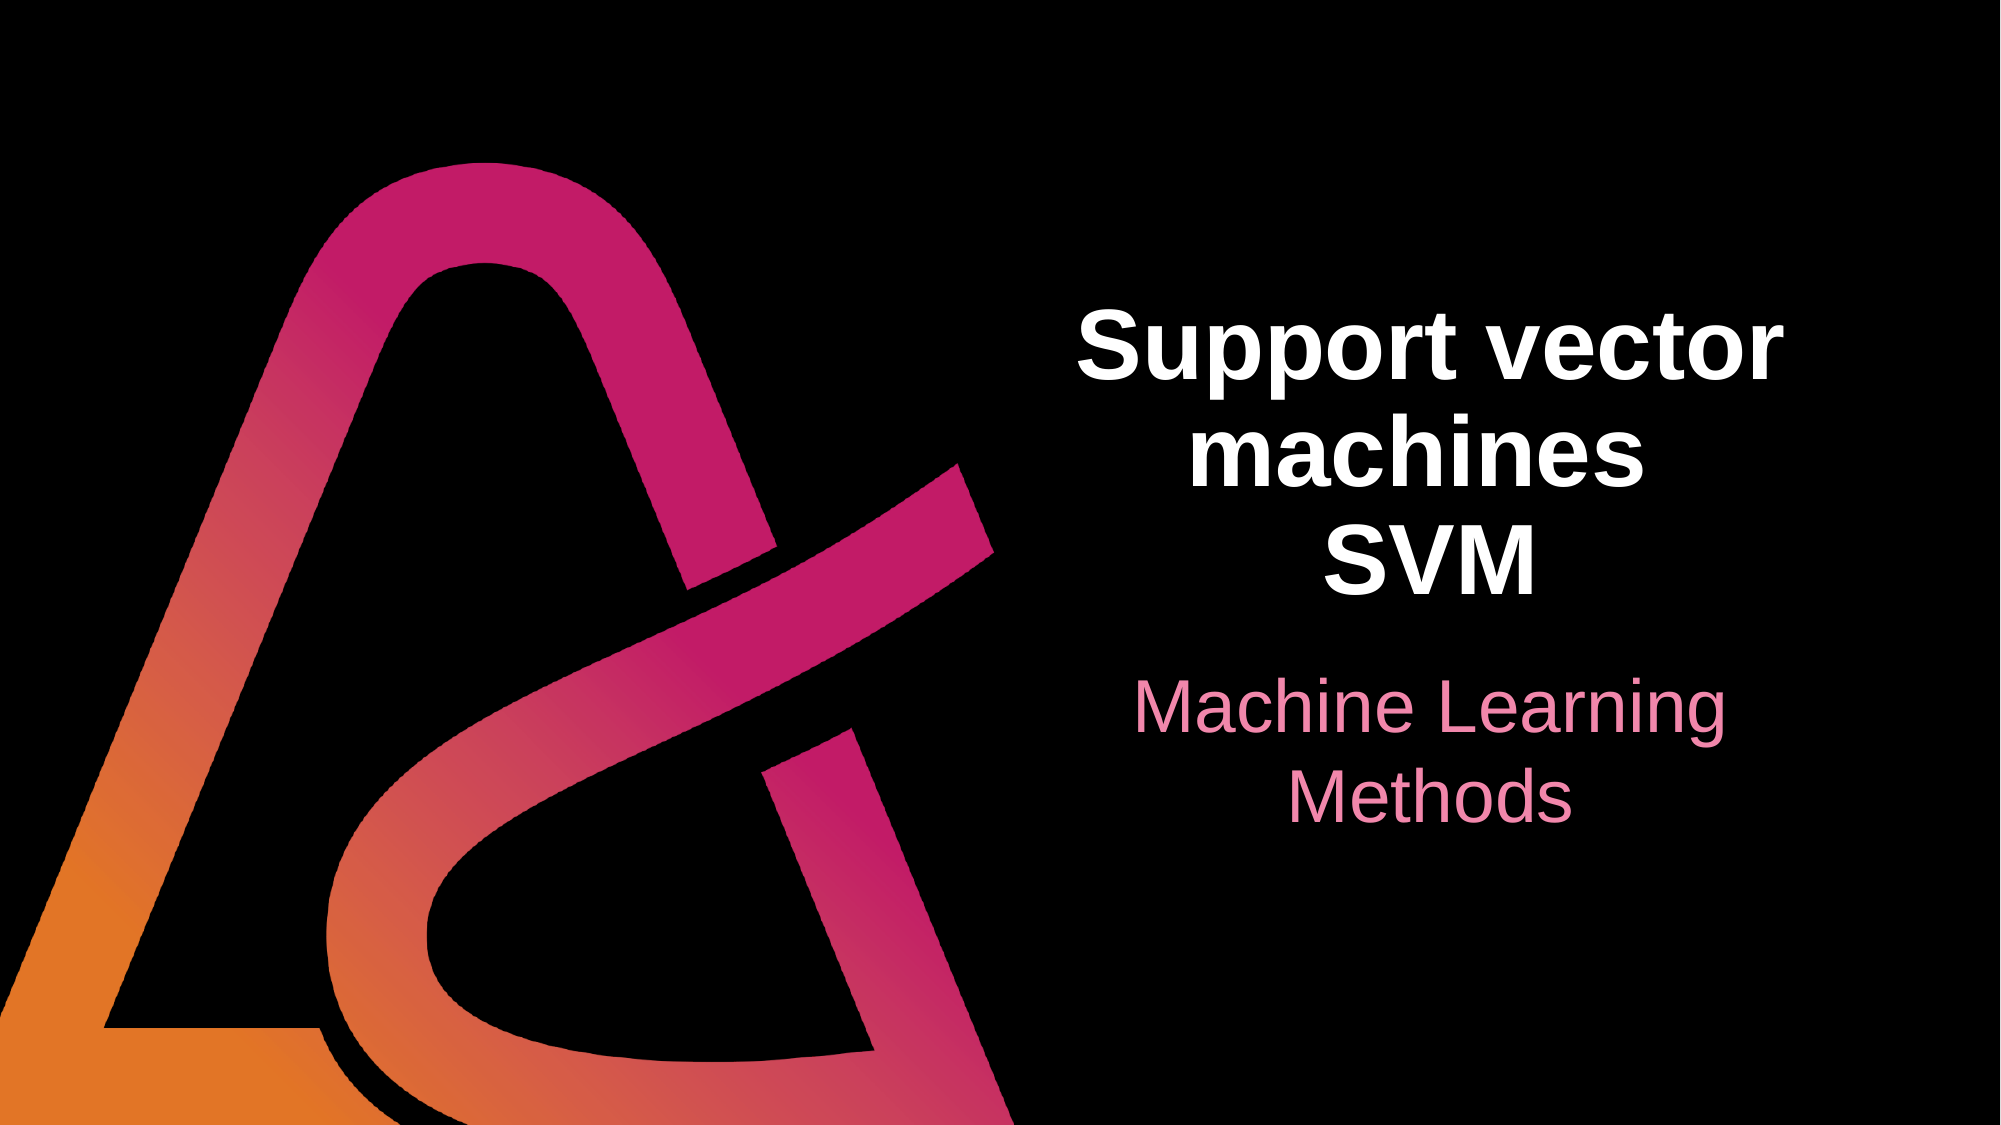

A small introduction to classification
A small introduction to classification
# Support vector machines SVM
Machine Learning Methods